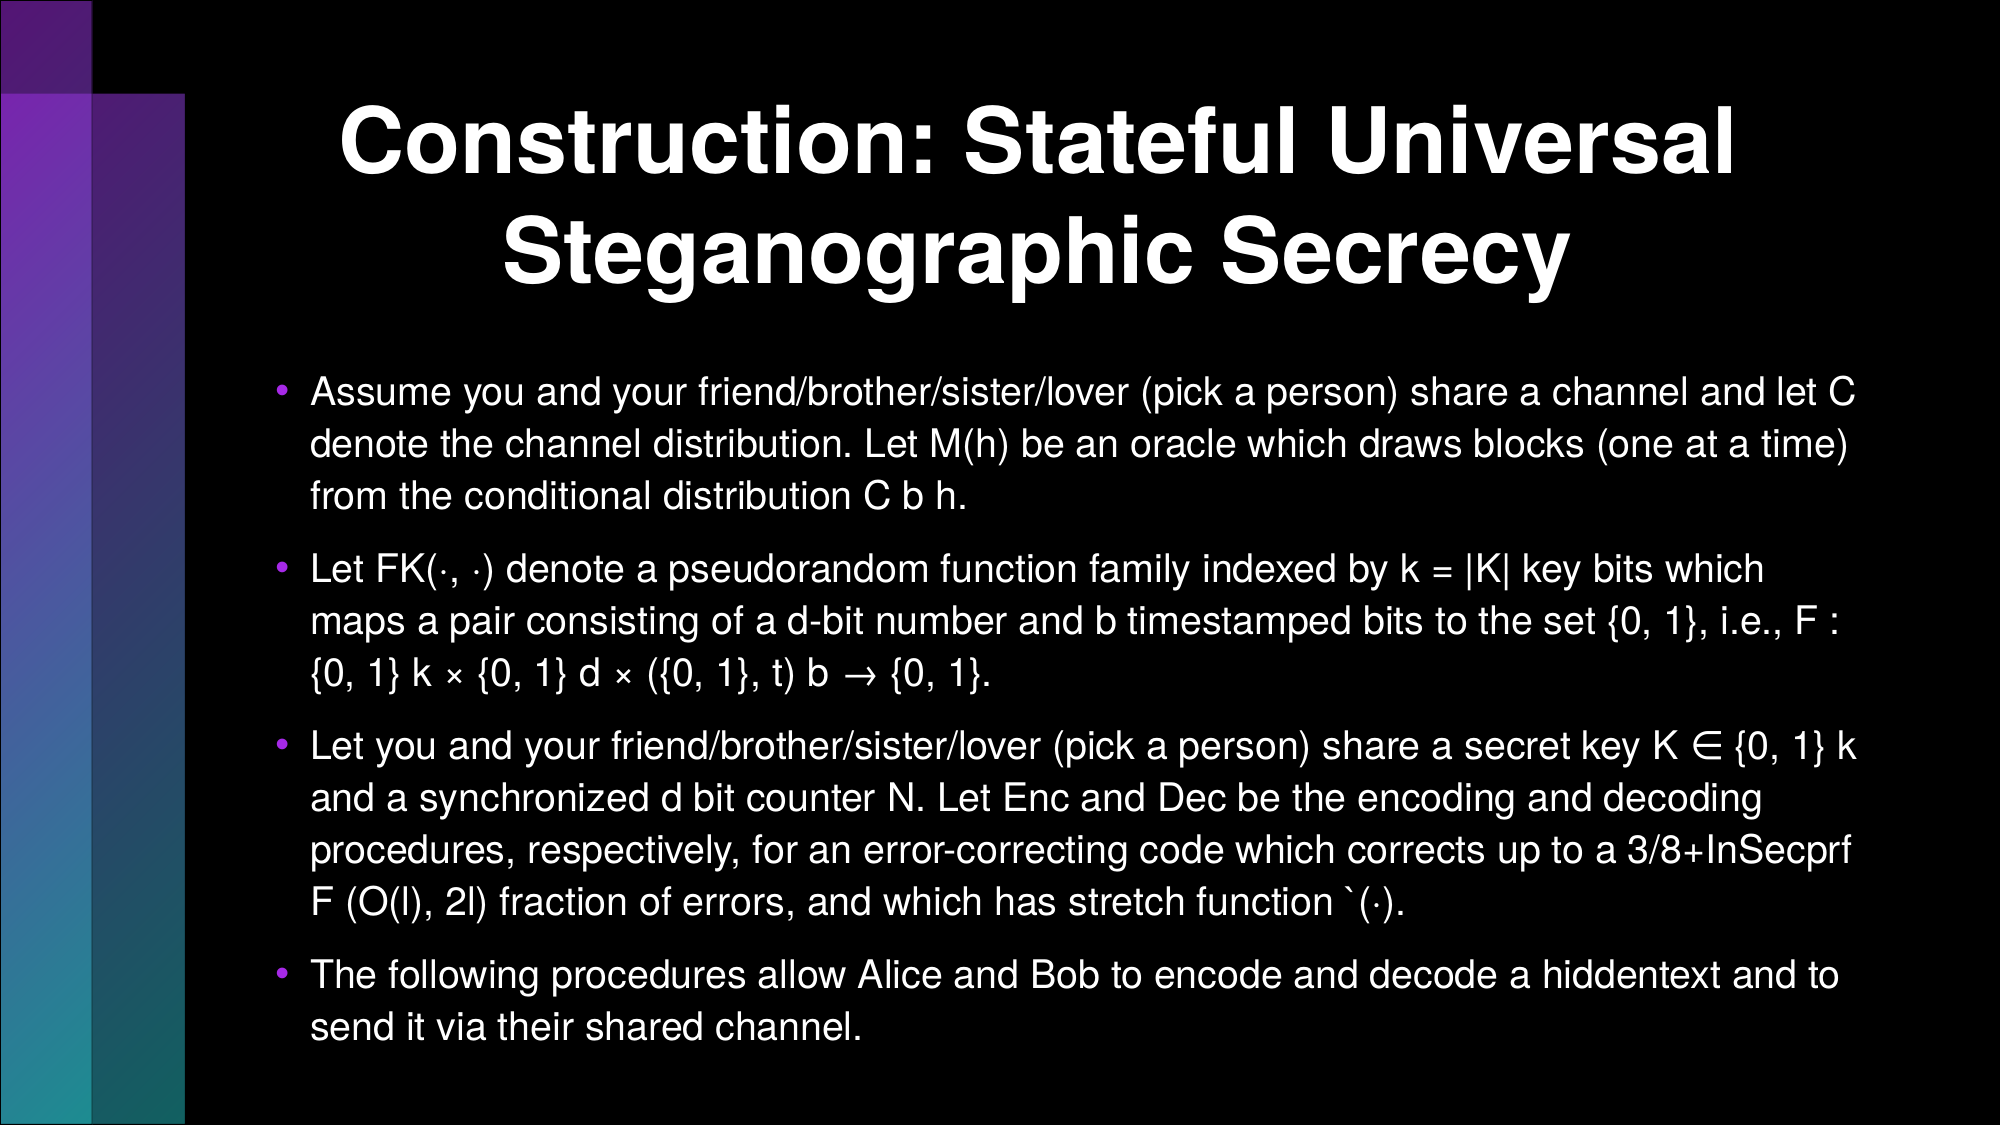

# Construction: Stateful Universal Steganographic Secrecy
Assume you and your friend/brother/sister/lover (pick a person) share a channel and let C denote the channel distribution. Let M(h) be an oracle which draws blocks (one at a time) from the conditional distribution C b h.
Let FK(·, ·) denote a pseudorandom function family indexed by k = |K| key bits which maps a pair consisting of a d-bit number and b timestamped bits to the set {0, 1}, i.e., F : {0, 1} k × {0, 1} d × ({0, 1}, t) b → {0, 1}.
Let you and your friend/brother/sister/lover (pick a person) share a secret key K ∈ {0, 1} k and a synchronized d bit counter N. Let Enc and Dec be the encoding and decoding procedures, respectively, for an error-correcting code which corrects up to a 3/8+InSecprf F (O(l), 2l) fraction of errors, and which has stretch function `(·).
The following procedures allow Alice and Bob to encode and decode a hiddentext and to send it via their shared channel.